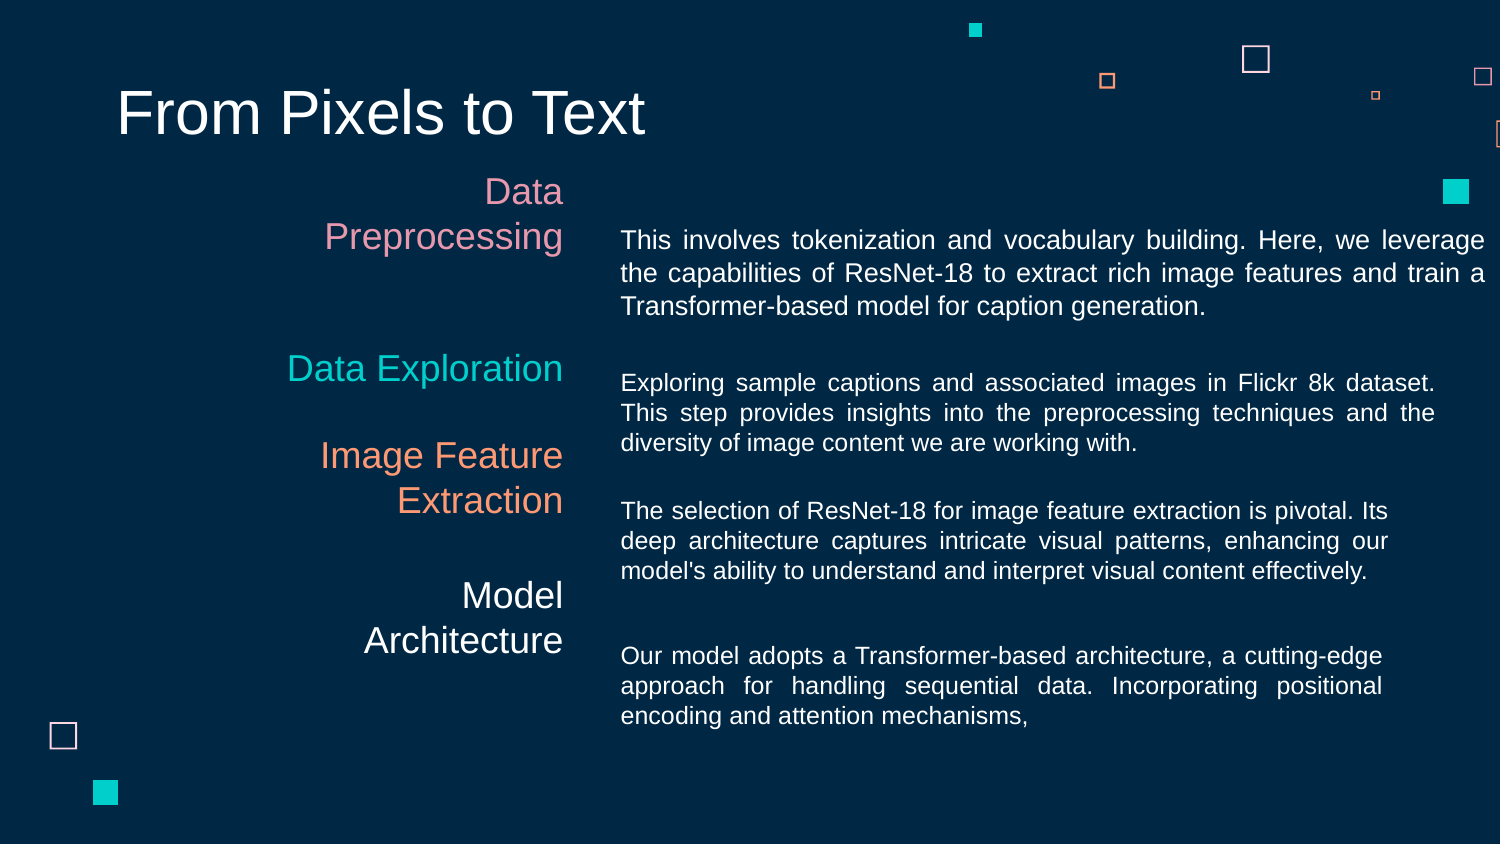

# From Pixels to Text
Data Preprocessing
This involves tokenization and vocabulary building. Here, we leverage the capabilities of ResNet-18 to extract rich image features and train a Transformer-based model for caption generation.
Data Exploration
Exploring sample captions and associated images in Flickr 8k dataset. This step provides insights into the preprocessing techniques and the diversity of image content we are working with.
Image Feature Extraction
The selection of ResNet-18 for image feature extraction is pivotal. Its deep architecture captures intricate visual patterns, enhancing our model's ability to understand and interpret visual content effectively.
Model Architecture
Our model adopts a Transformer-based architecture, a cutting-edge approach for handling sequential data. Incorporating positional encoding and attention mechanisms,